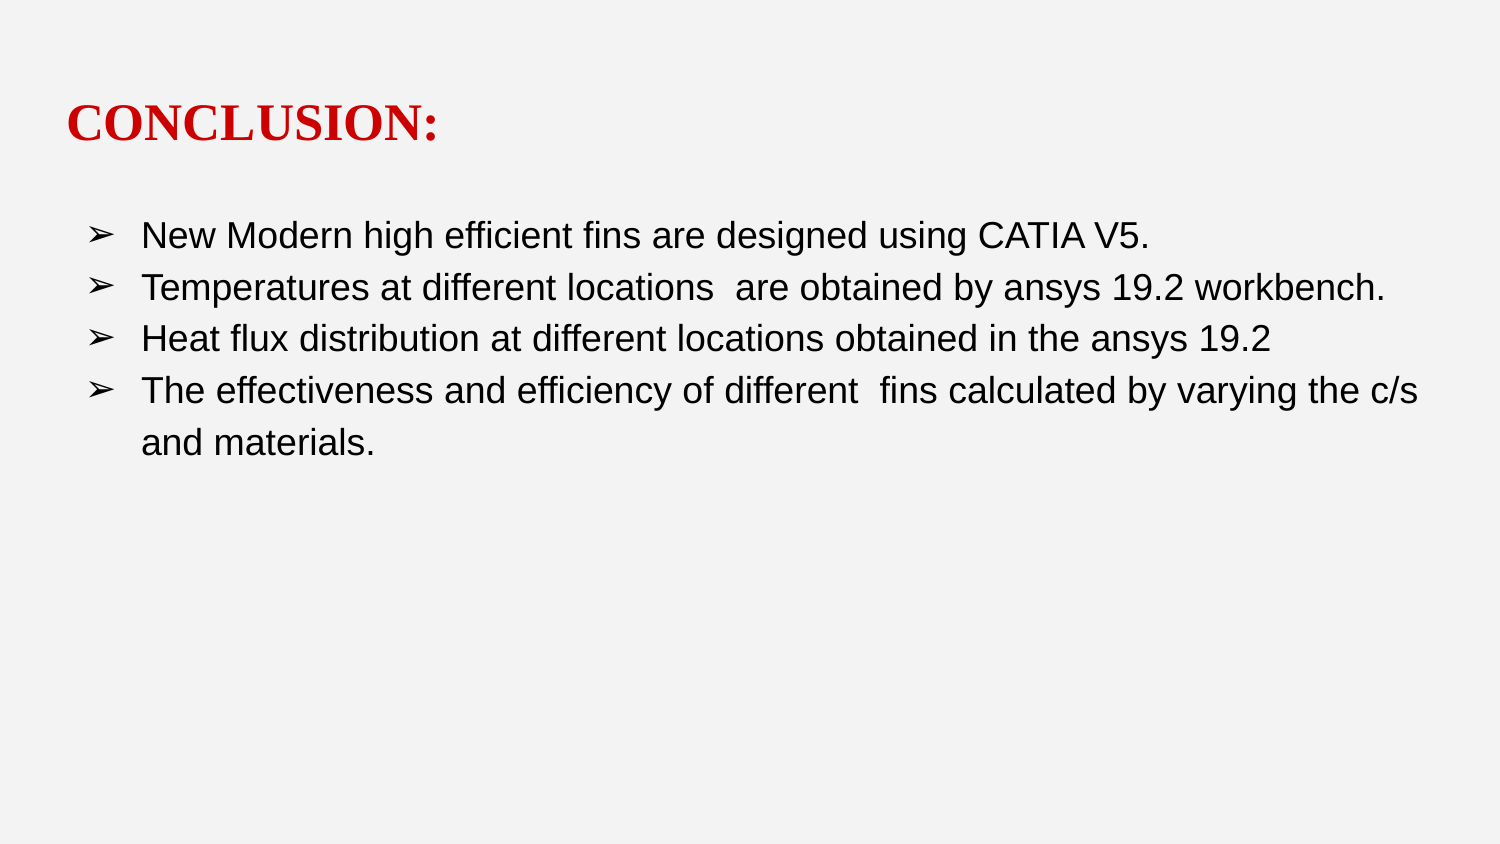

# CONCLUSION:
New Modern high efficient fins are designed using CATIA V5.
Temperatures at different locations  are obtained by ansys 19.2 workbench.
Heat flux distribution at different locations obtained in the ansys 19.2
The effectiveness and efficiency of different  fins calculated by varying the c/s and materials.